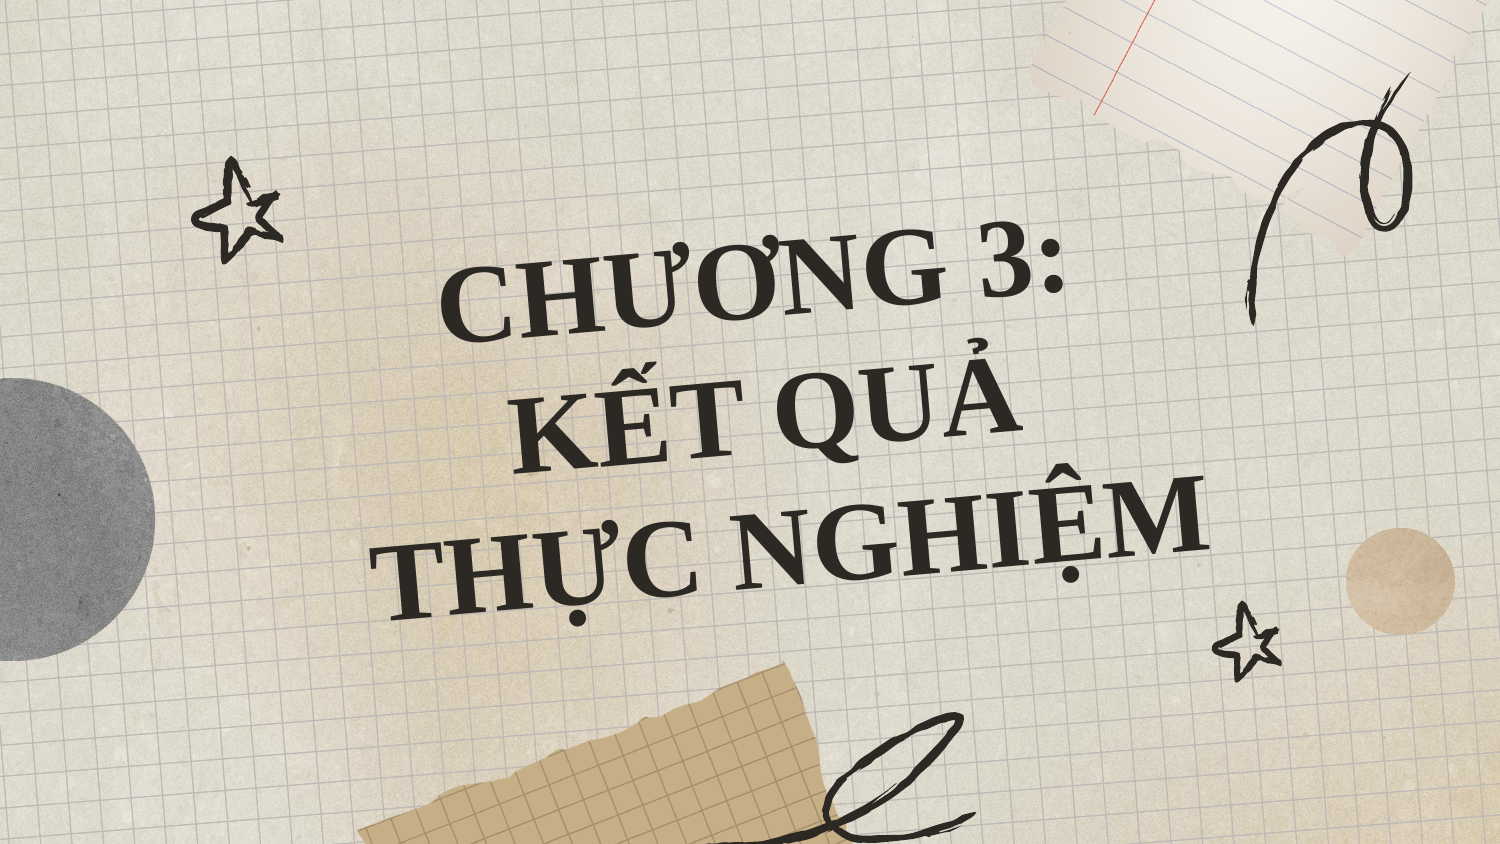

# CHƯƠNG 3: KẾT QUẢ THỰC NGHIỆM